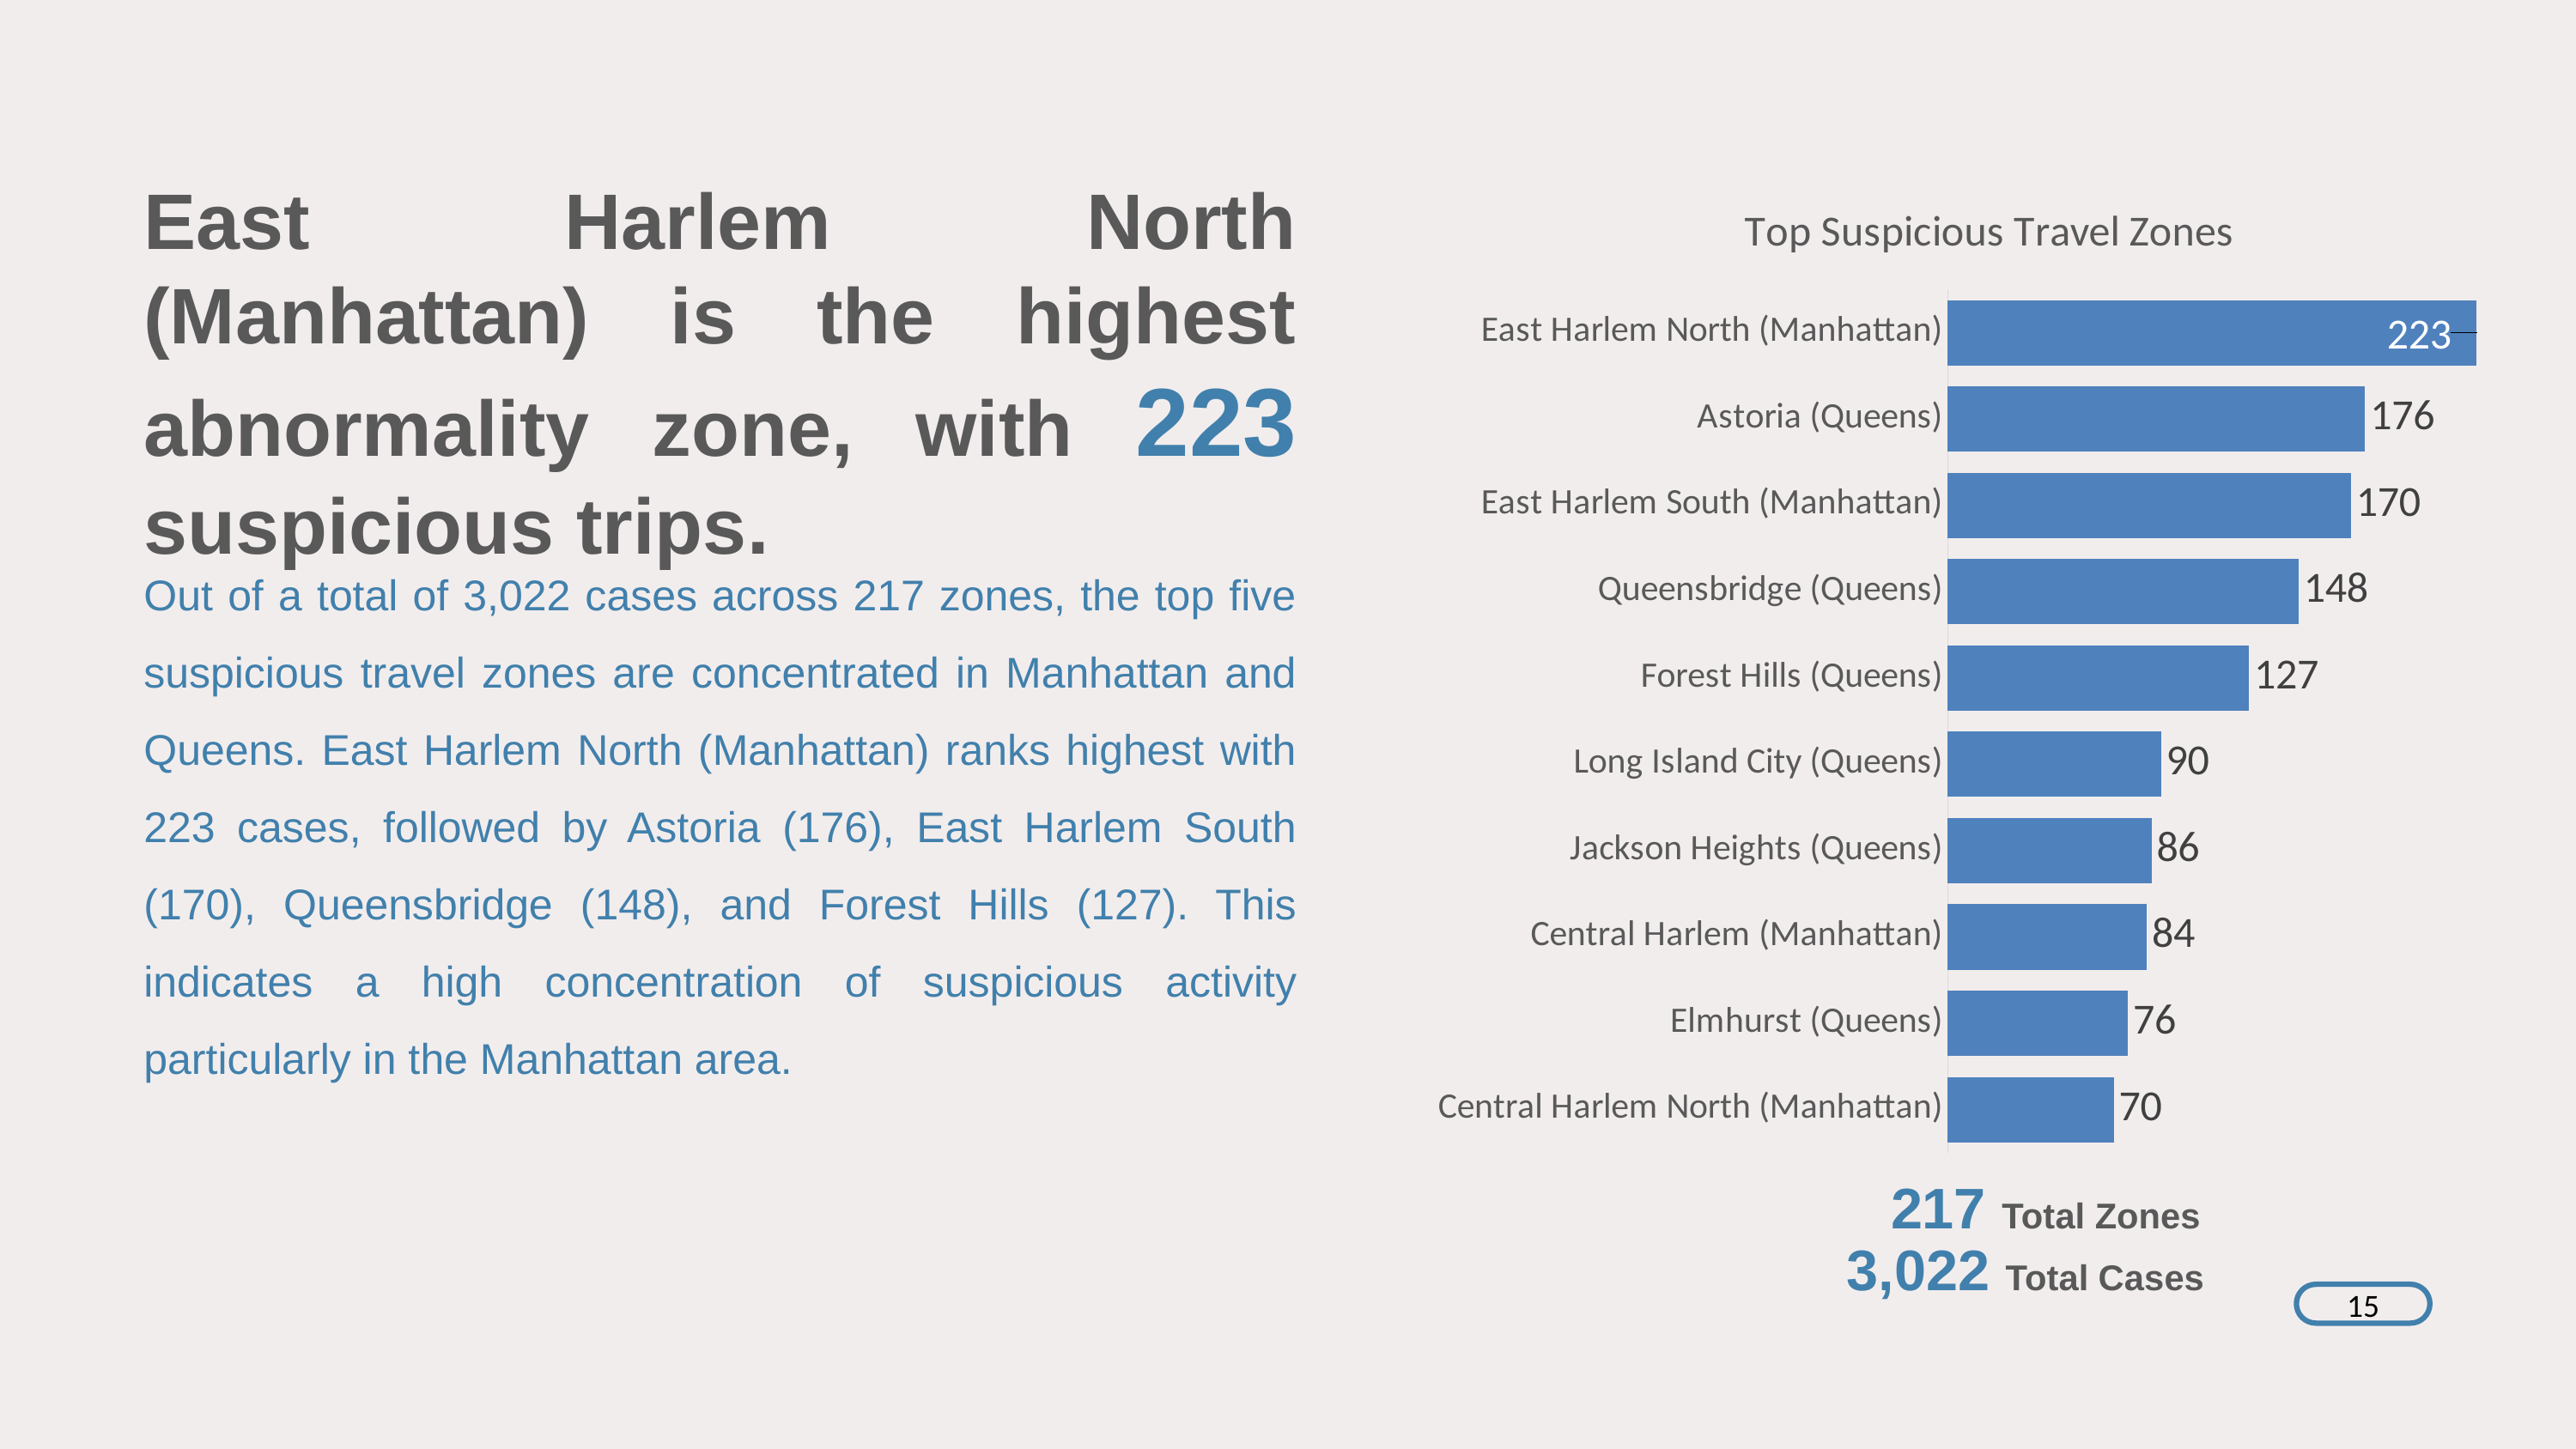

East Harlem North (Manhattan) is the highest abnormality zone, with 223 suspicious trips.

### Chart: Top Suspicious Travel Zones

| Category | Suspicious Travel |
|---|---|
| Central Harlem North (Manhattan) | 70.0 |
| Elmhurst (Queens) | 76.0 |
| Central Harlem (Manhattan) | 84.0 |
| Jackson Heights (Queens) | 86.0 |
| Long Island City (Queens) | 90.0 |
| Forest Hills (Queens) | 127.0 |
| Queensbridge (Queens) | 148.0 |
| East Harlem South (Manhattan) | 170.0 |
| Astoria (Queens) | 176.0 |
| East Harlem North (Manhattan) | 223.0 |
Out of a total of 3,022 cases across 217 zones, the top five suspicious travel zones are concentrated in Manhattan and Queens. East Harlem North (Manhattan) ranks highest with 223 cases, followed by Astoria (176), East Harlem South (170), Queensbridge (148), and Forest Hills (127). This indicates a high concentration of suspicious activity particularly in the Manhattan area.
217 Total Zones
3,022 Total Cases

15